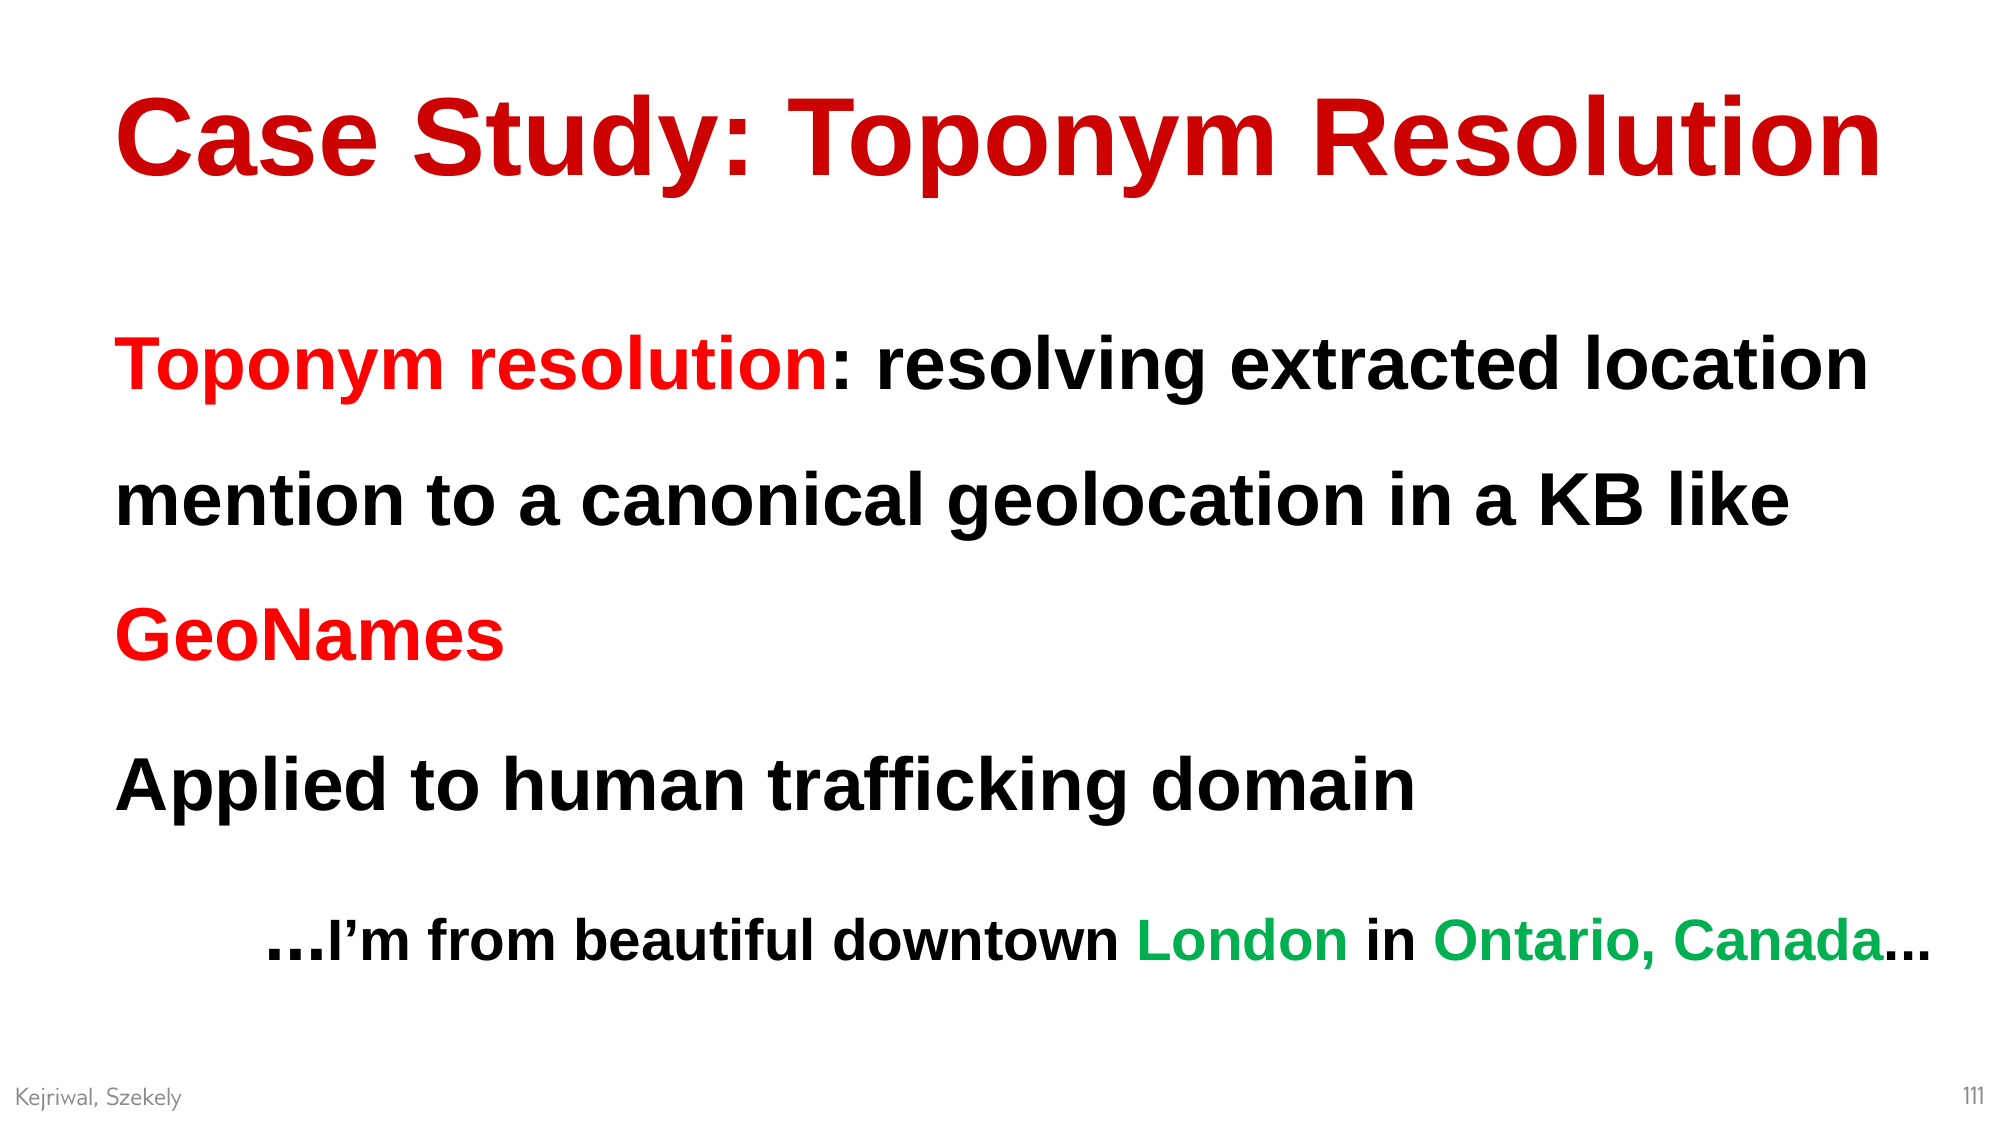

# Case Study: Toponym Resolution
Toponym resolution: resolving extracted location mention to a canonical geolocation in a KB like GeoNames
Applied to human trafficking domain
	...I’m from beautiful downtown London in Ontario, Canada...
111
Kejriwal, Szekely